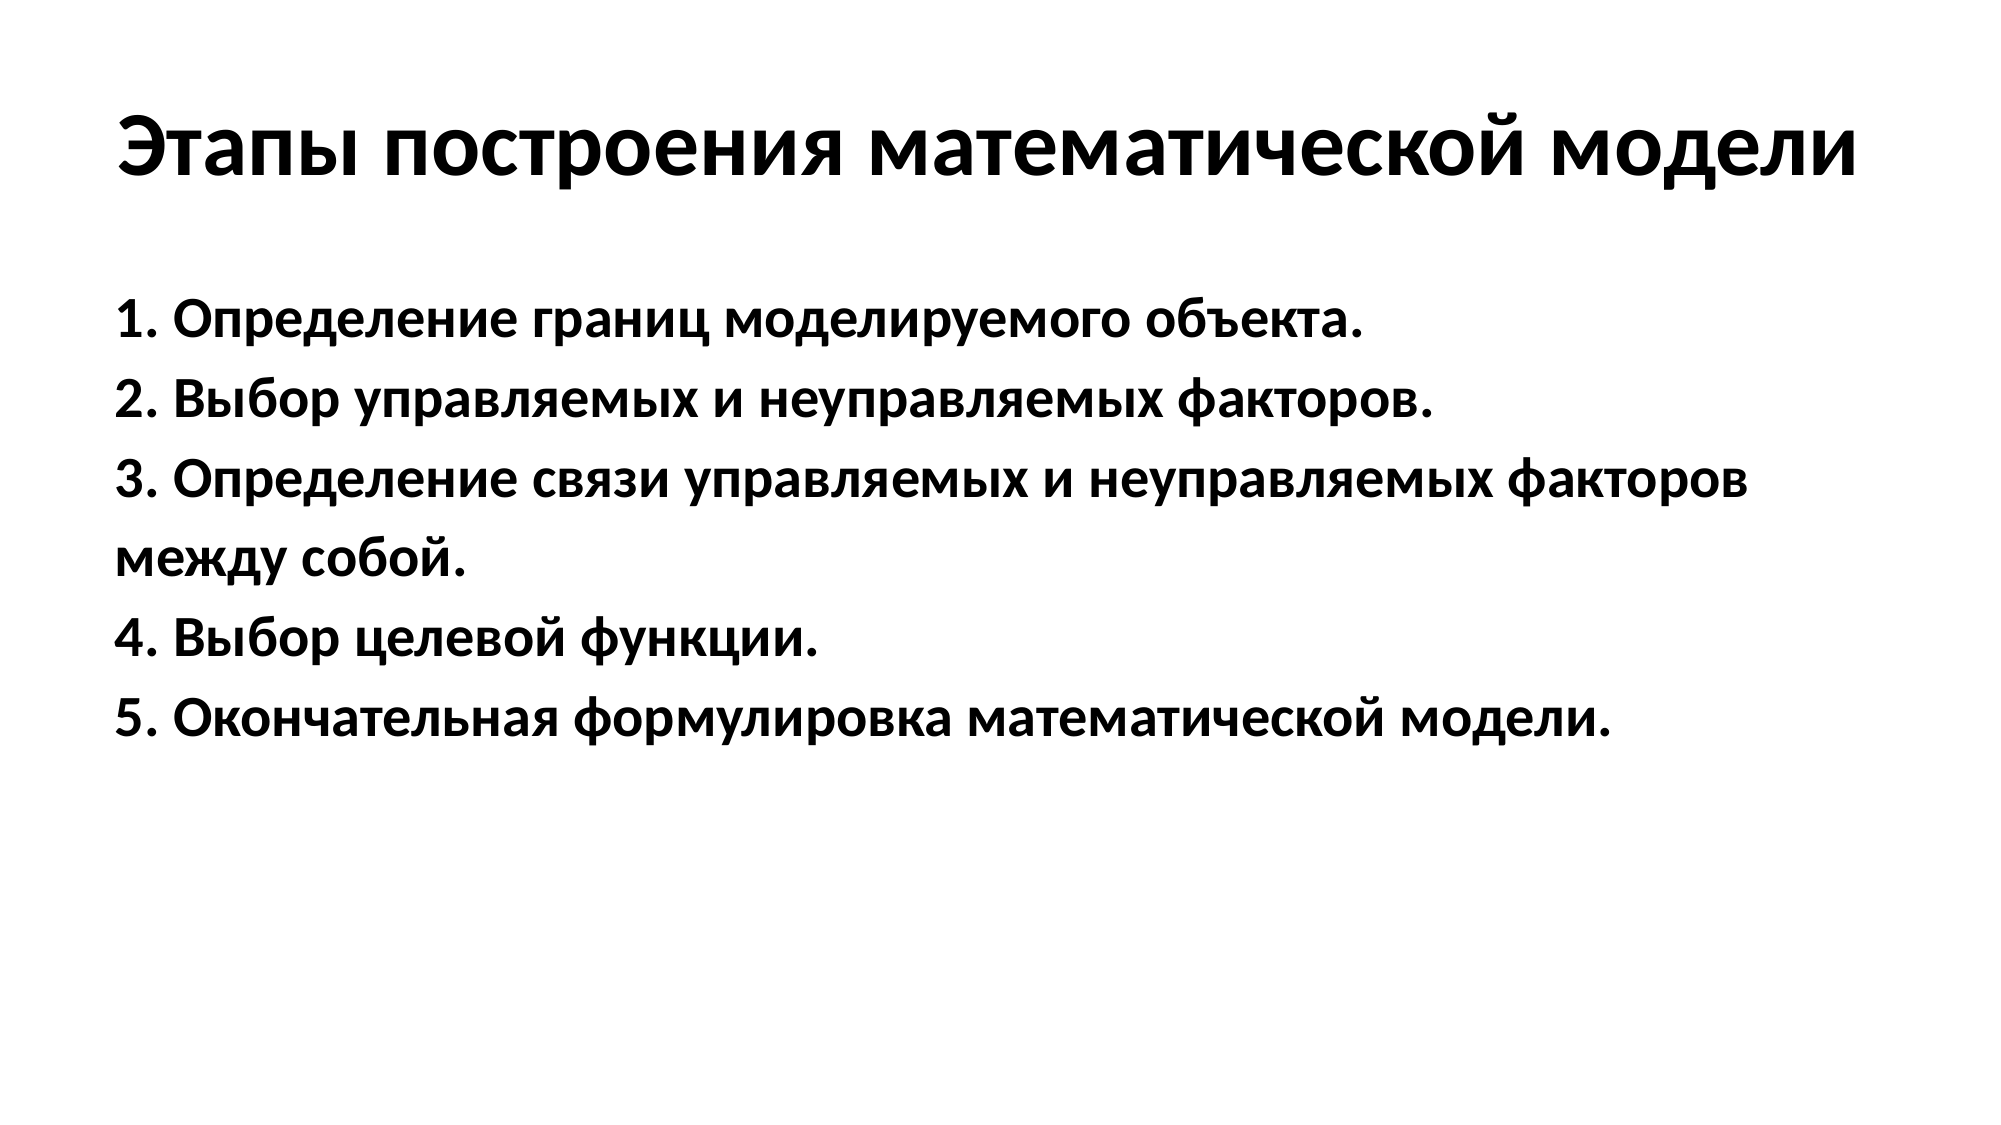

# Этапы построения математической модели
1. Определение границ моделируемого объекта.
2. Выбор управляемых и неуправляемых факторов.
3. Определение связи управляемых и неуправляемых факторов между собой.
4. Выбор целевой функции.
5. Окончательная формулировка математической модели.